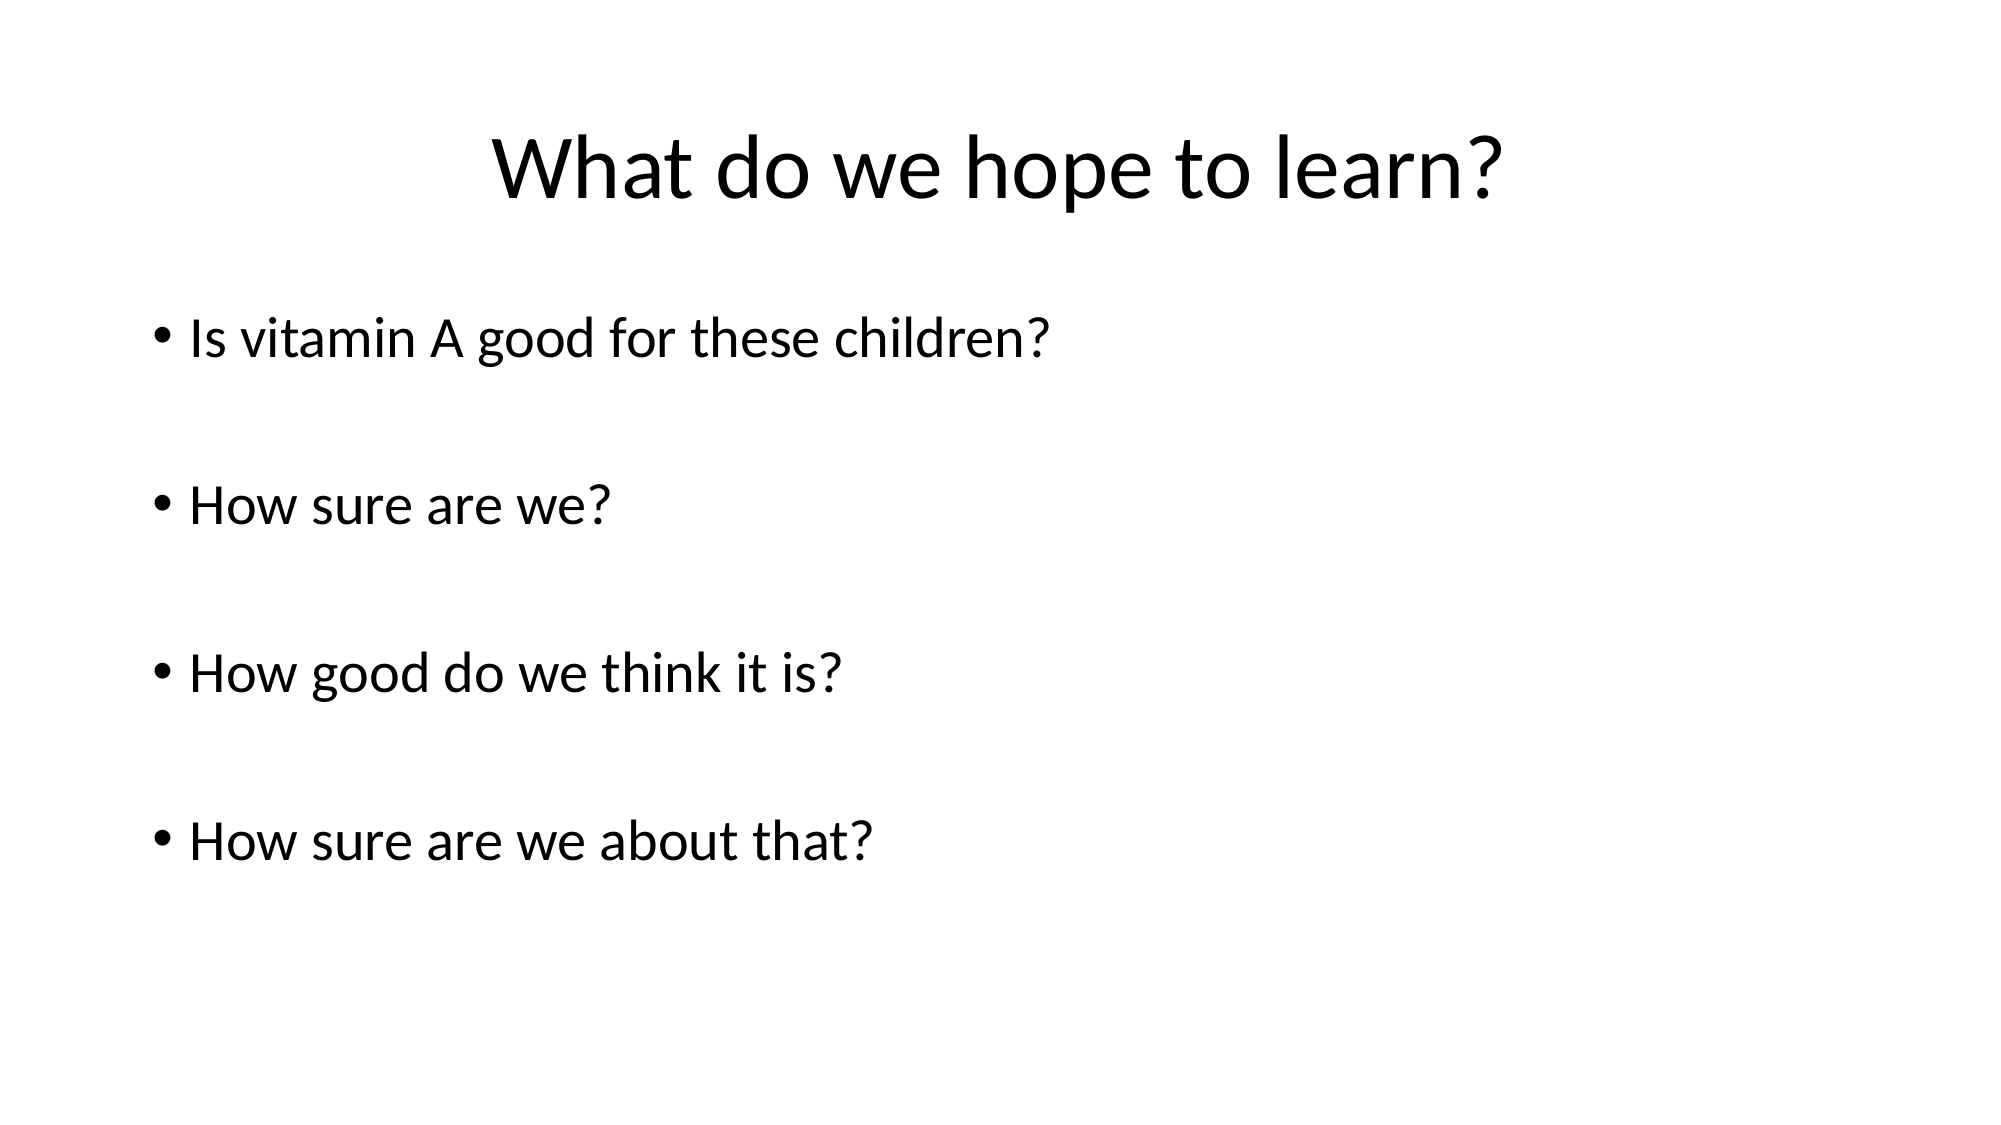

# What do we hope to learn?
Is vitamin A good for these children?

How sure are we?

How good do we think it is?

How sure are we about that?